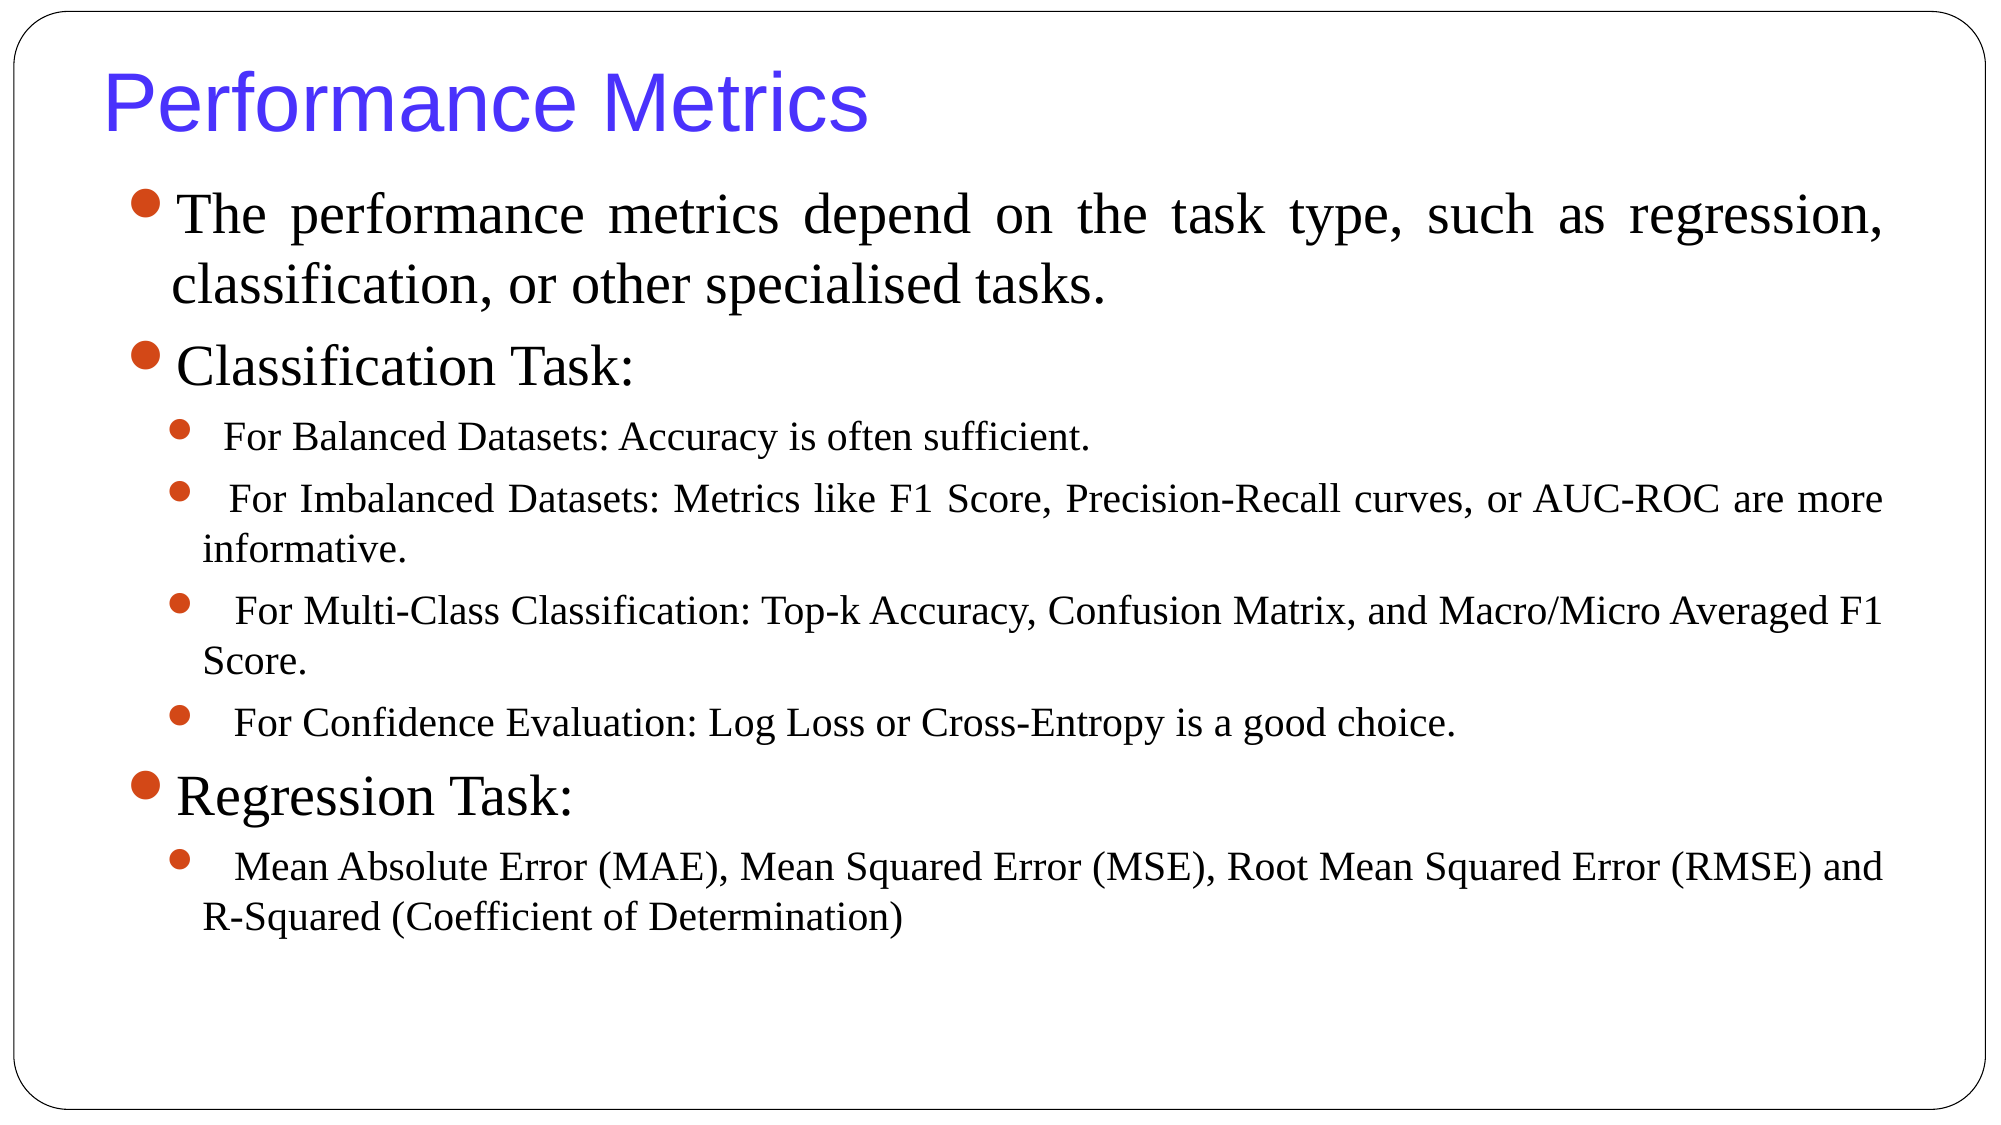

Performance Metrics
The performance metrics depend on the task type, such as regression, classification, or other specialised tasks.
Classification Task:
  For Balanced Datasets: Accuracy is often sufficient.
  For Imbalanced Datasets: Metrics like F1 Score, Precision-Recall curves, or AUC-ROC are more informative.
   For Multi-Class Classification: Top-k Accuracy, Confusion Matrix, and Macro/Micro Averaged F1 Score.
   For Confidence Evaluation: Log Loss or Cross-Entropy is a good choice.
Regression Task:
   Mean Absolute Error (MAE), Mean Squared Error (MSE), Root Mean Squared Error (RMSE) and R-Squared (Coefficient of Determination)